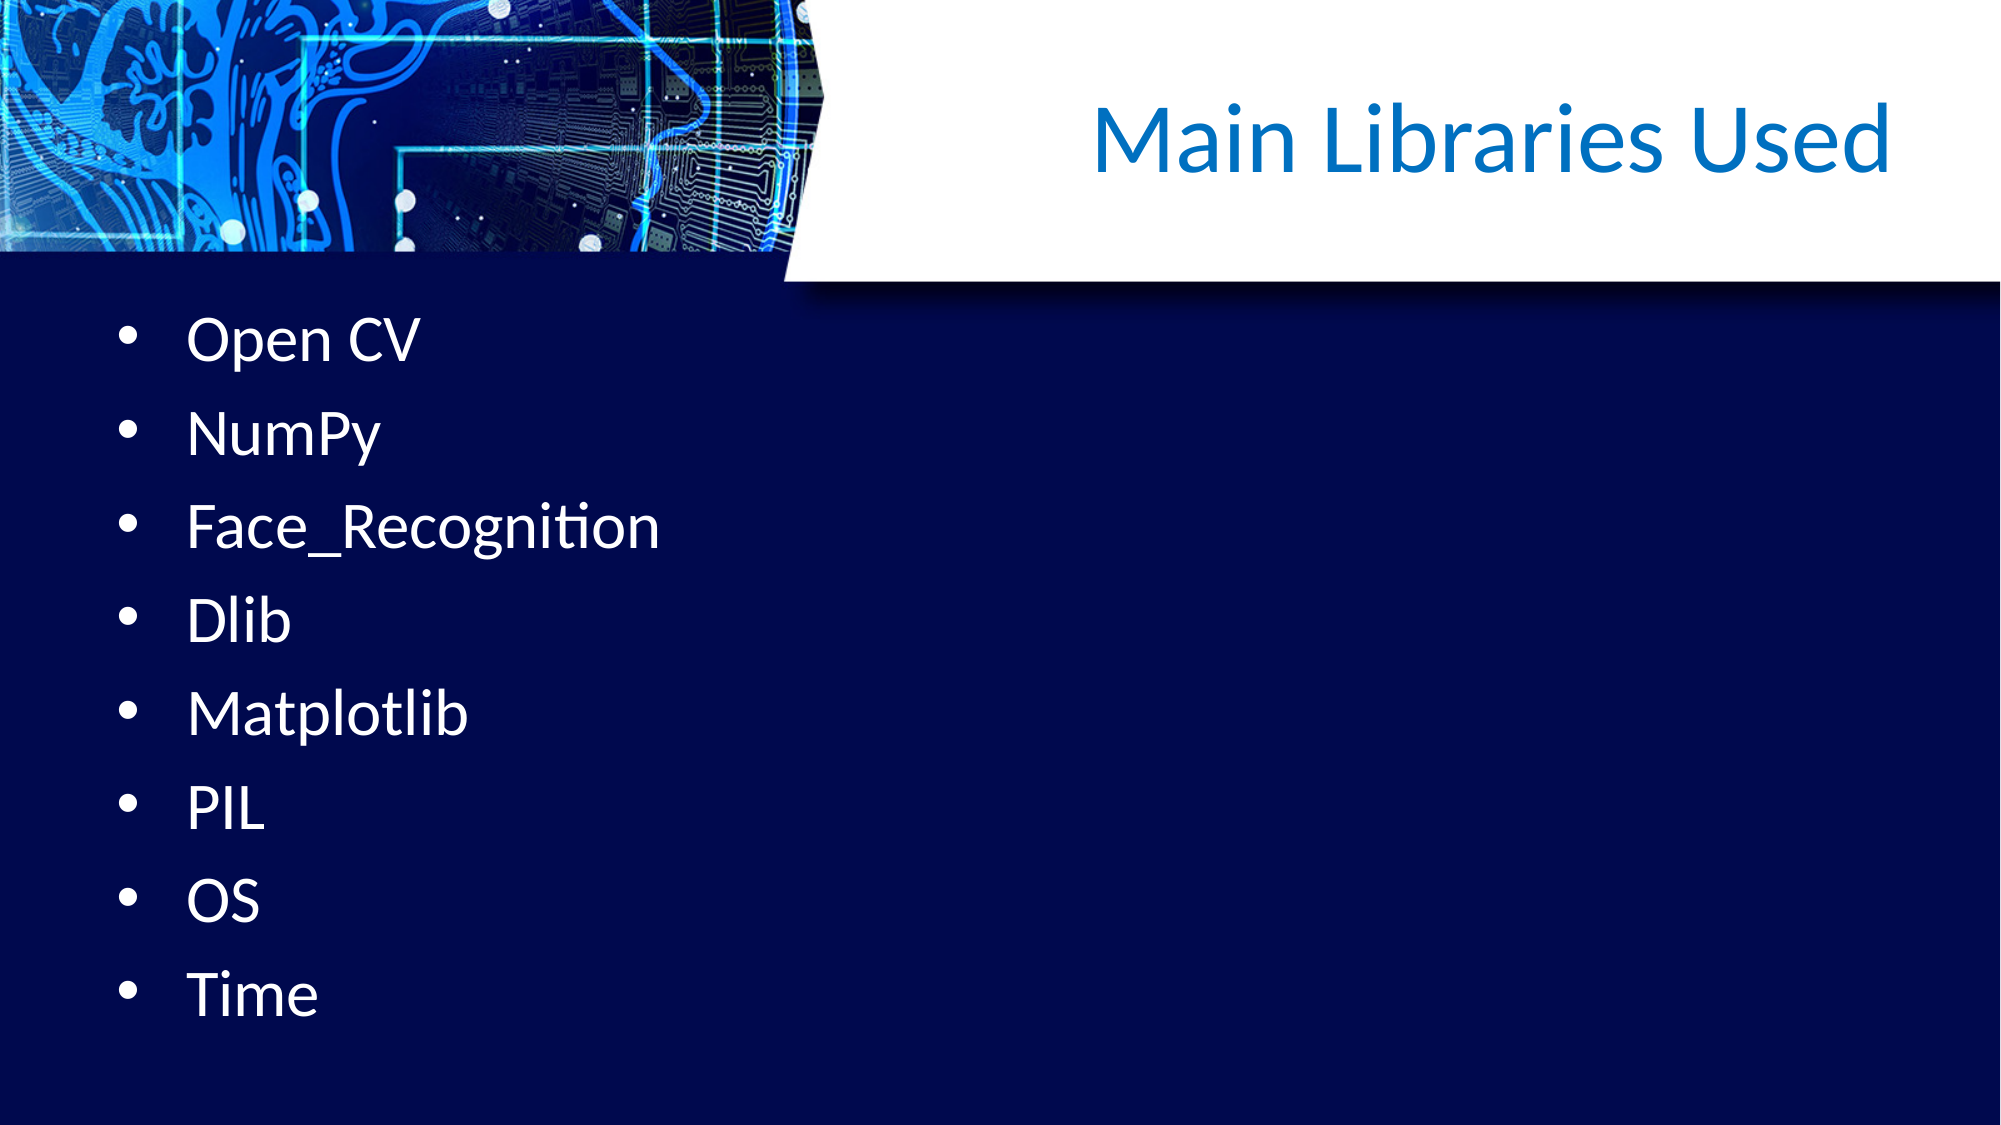

# Main Libraries Used
Open CV
NumPy
Face_Recognition
Dlib
Matplotlib
PIL
OS
Time